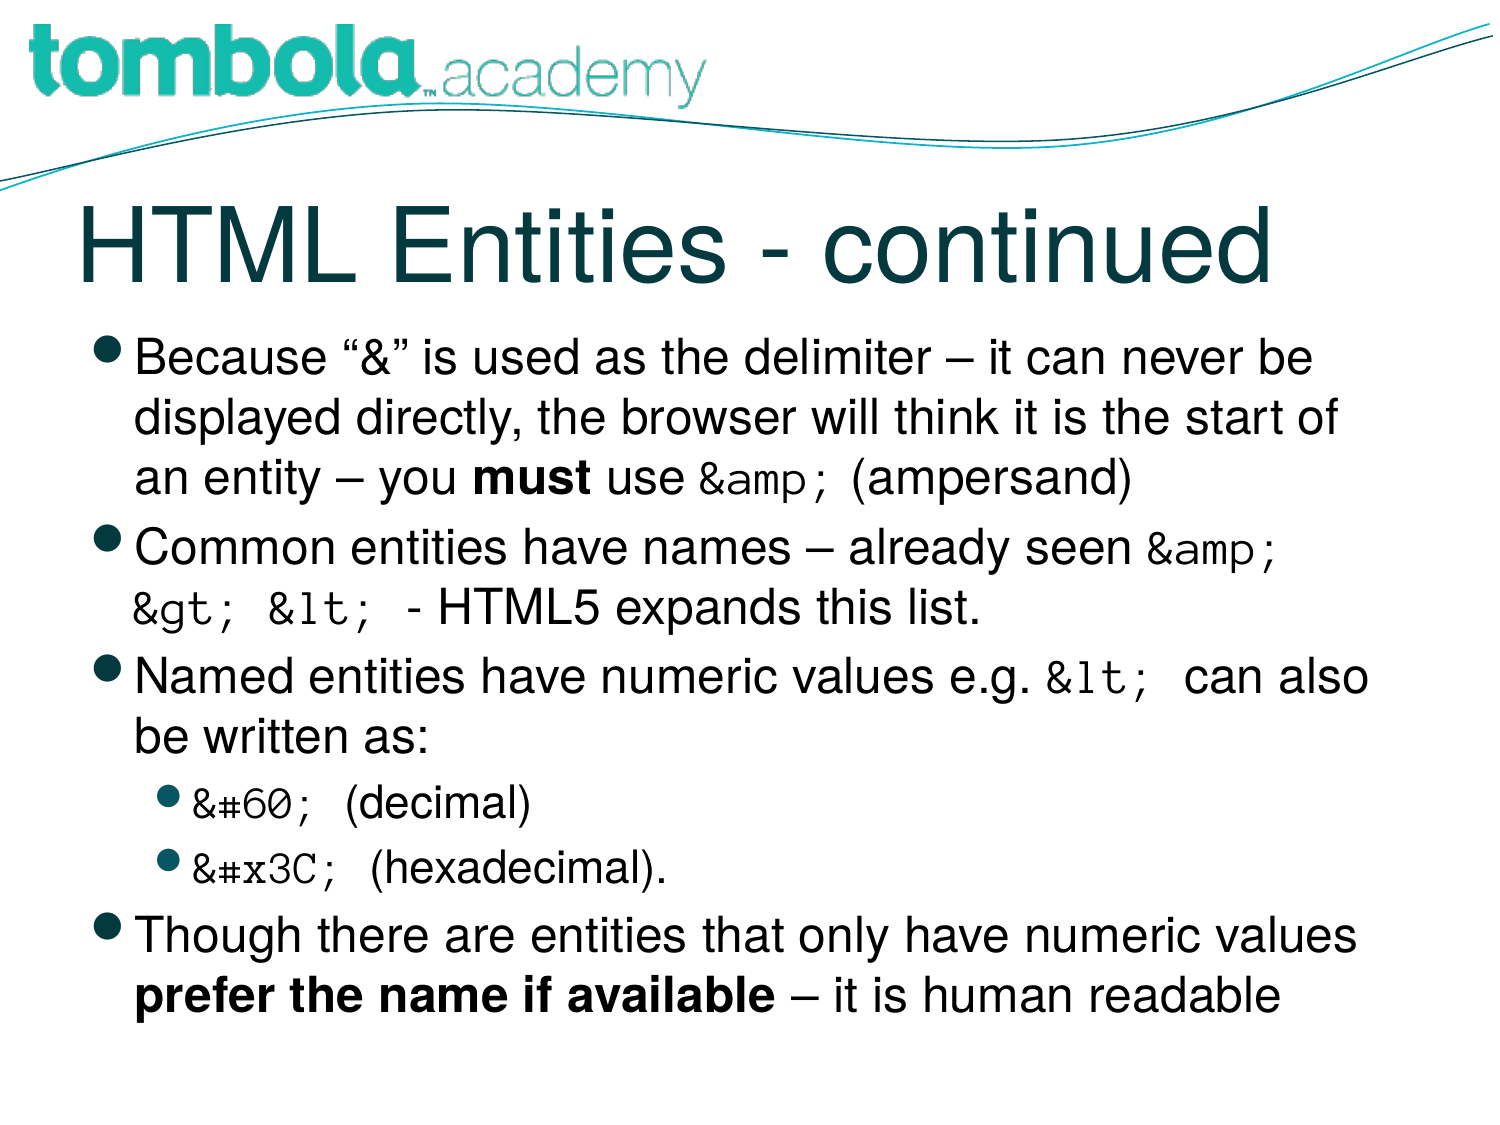

# HTML Entities - continued
Because “&” is used as the delimiter – it can never be displayed directly, the browser will think it is the start of an entity – you must use &amp; (ampersand)
Common entities have names – already seen &amp; &gt; &lt; - HTML5 expands this list.
Named entities have numeric values e.g. &lt; can also be written as:
&#60; (decimal)
&#x3C; (hexadecimal).
Though there are entities that only have numeric values prefer the name if available – it is human readable